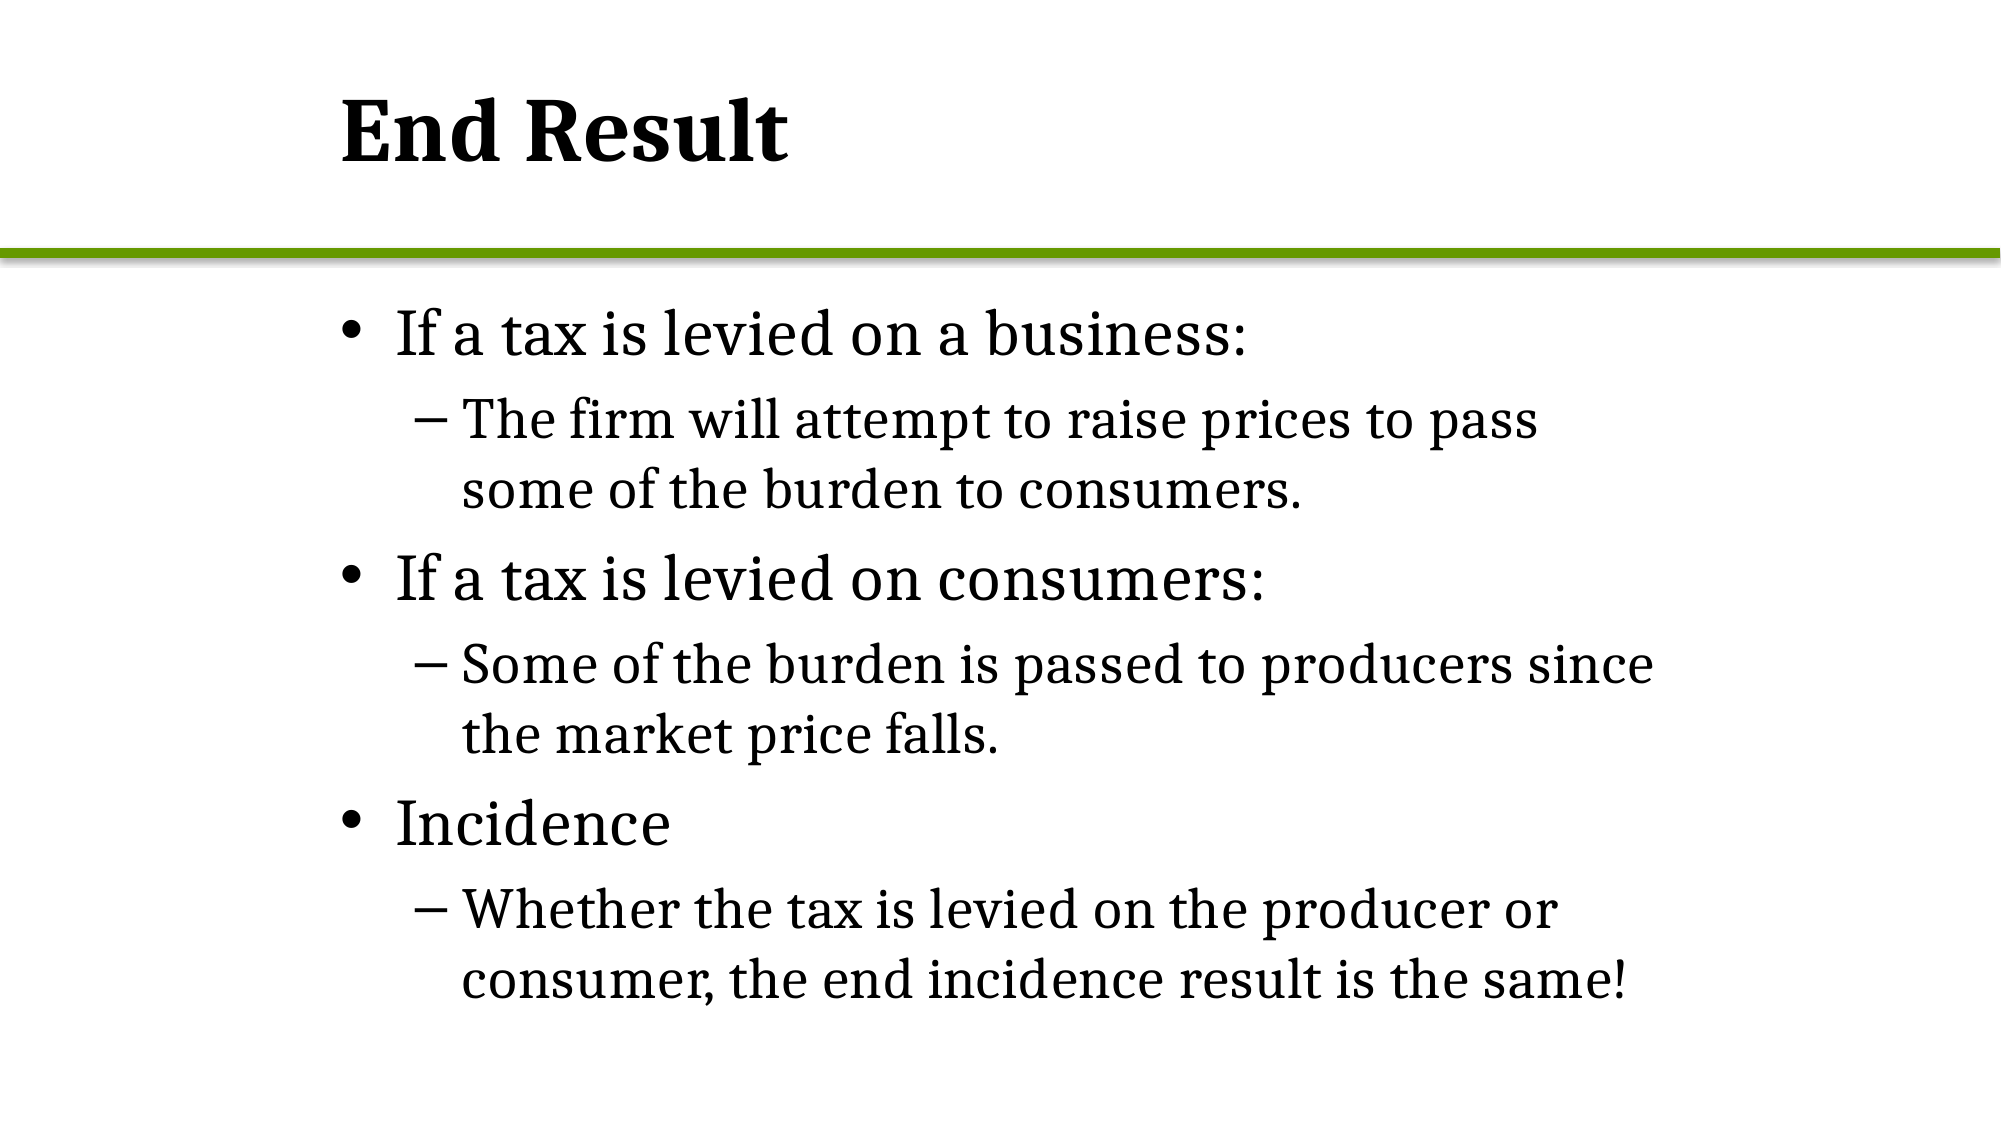

# End Result
If a tax is levied on a business:
The firm will attempt to raise prices to pass some of the burden to consumers.
If a tax is levied on consumers:
Some of the burden is passed to producers since the market price falls.
Incidence
Whether the tax is levied on the producer or consumer, the end incidence result is the same!